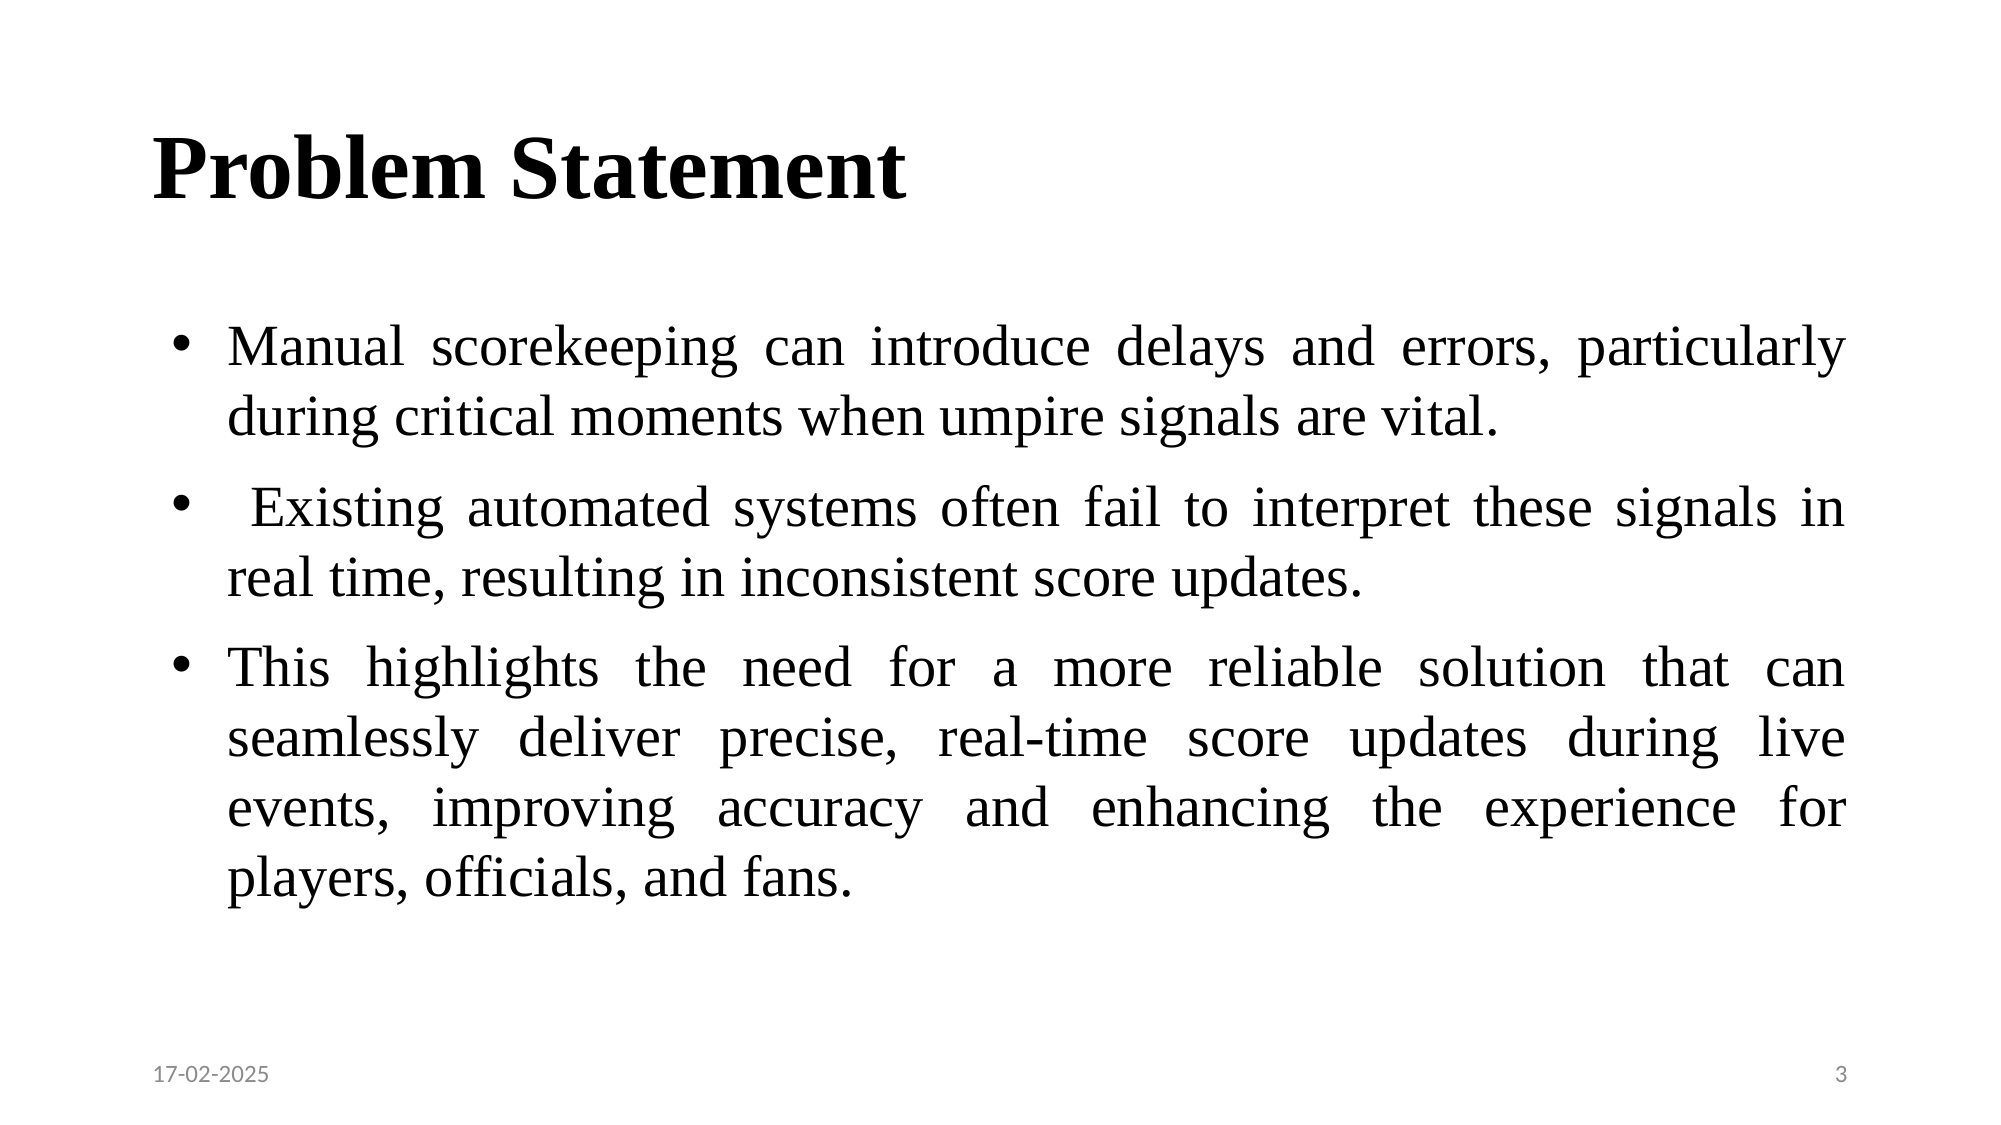

# Problem Statement
Manual scorekeeping can introduce delays and errors, particularly during critical moments when umpire signals are vital.
 Existing automated systems often fail to interpret these signals in real time, resulting in inconsistent score updates.
This highlights the need for a more reliable solution that can seamlessly deliver precise, real-time score updates during live events, improving accuracy and enhancing the experience for players, officials, and fans.

17-02-2025
3